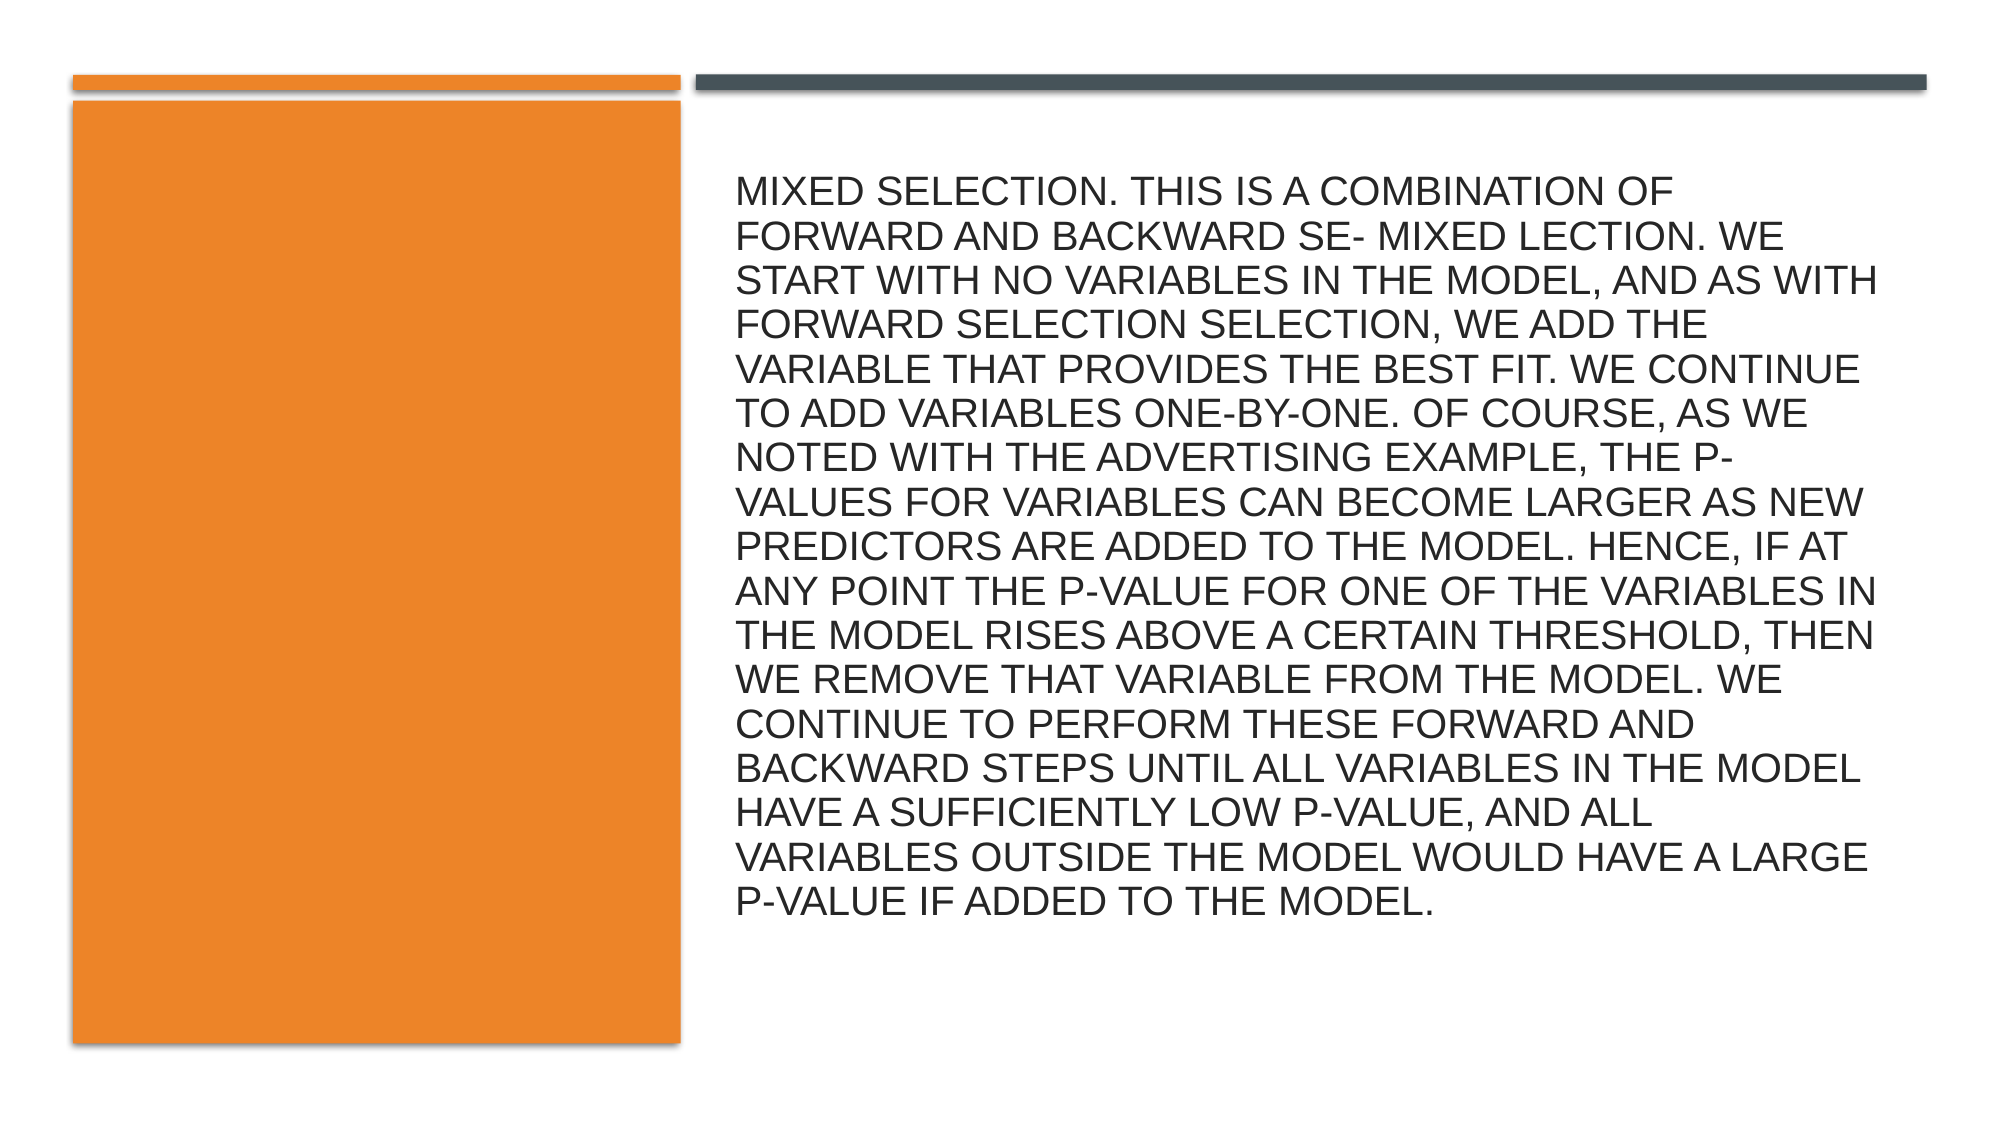

# Mixed selection. This is a combination of forward and backward se- mixed lection. We start with no variables in the model, and as with forward selection selection, we add the variable that provides the best fit. We continue to add variables one-by-one. Of course, as we noted with the Advertising example, the p-values for variables can become larger as new predictors are added to the model. Hence, if at any point the p-value for one of the variables in the model rises above a certain threshold, then we remove that variable from the model. We continue to perform these forward and backward steps until all variables in the model have a sufficiently low p-value, and all variables outside the model would have a large p-value if added to the model.